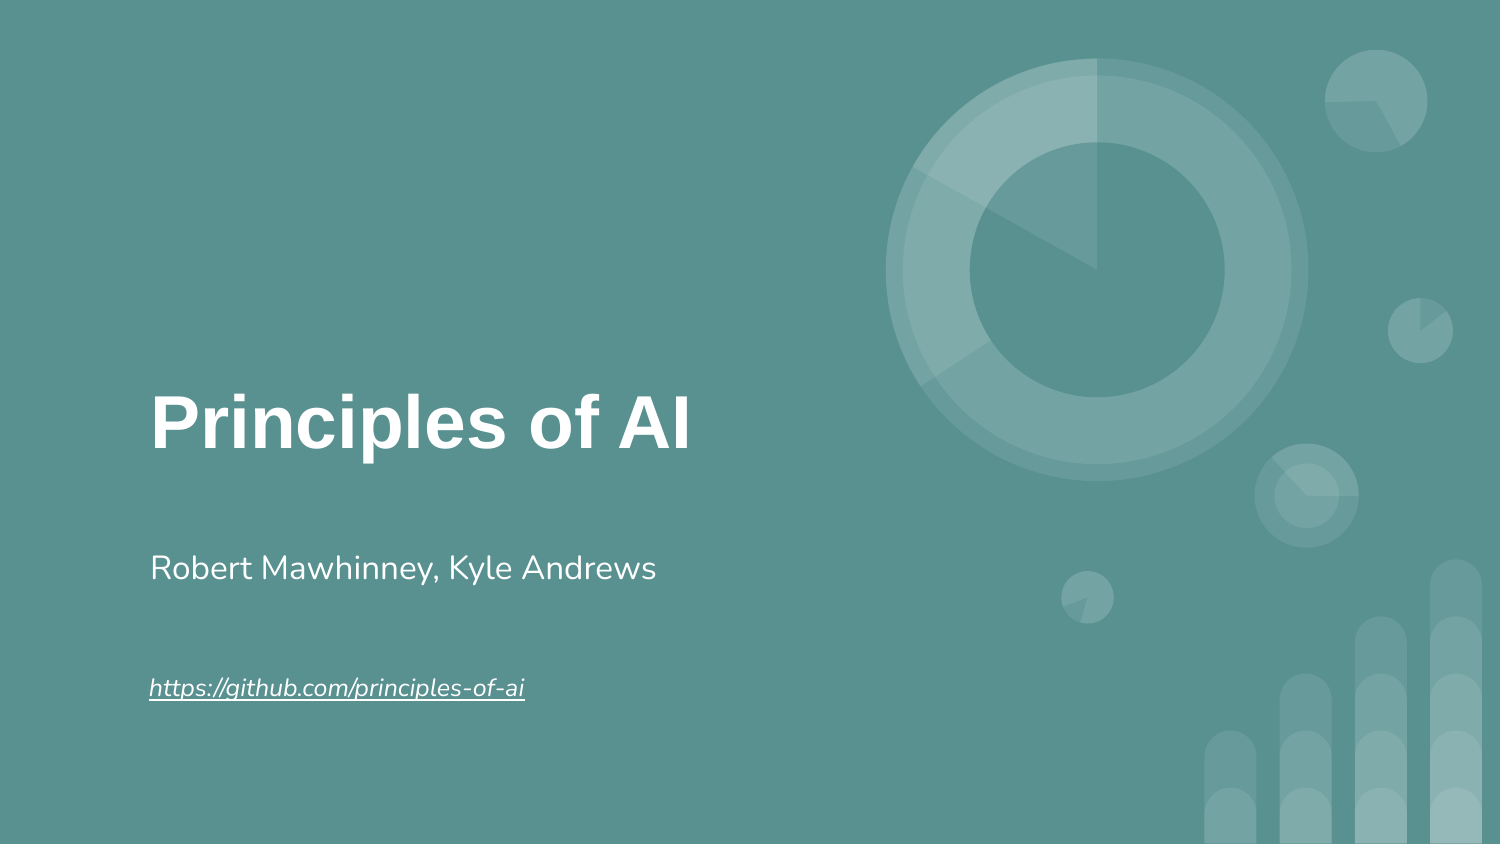

# Principles of AI
Robert Mawhinney, Kyle Andrews
https://github.com/principles-of-ai